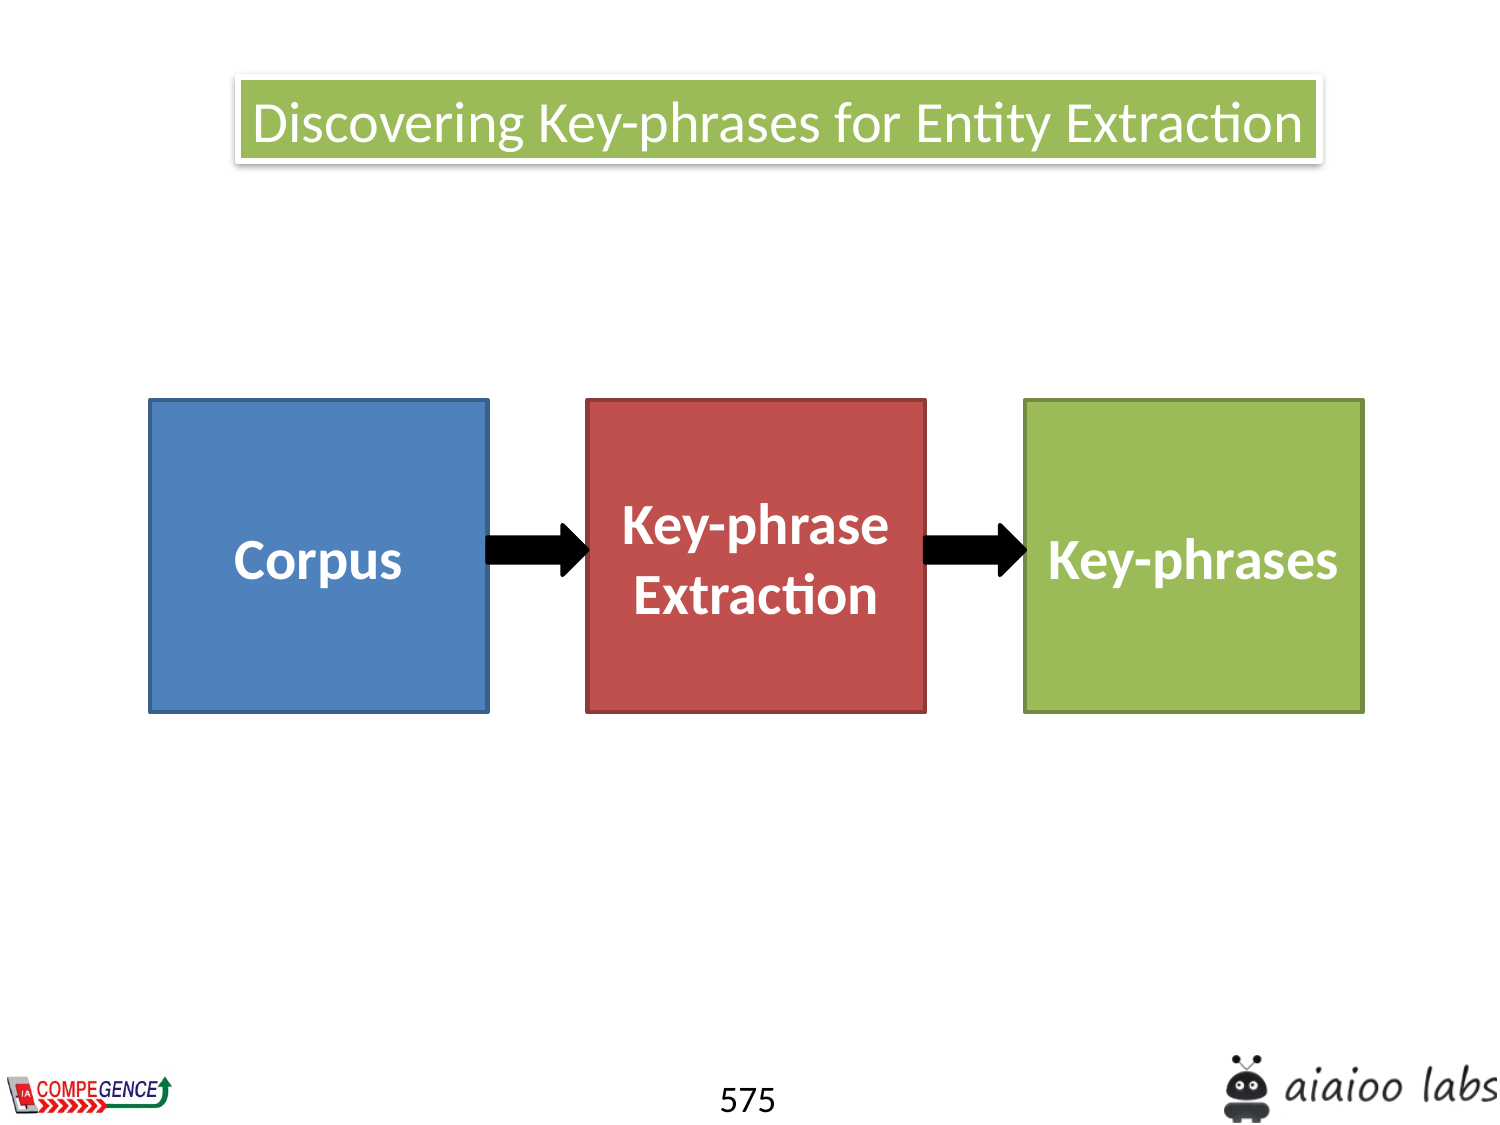

Discovering Key-phrases for Entity Extraction
Corpus
Key-phrase Extraction
Key-phrases